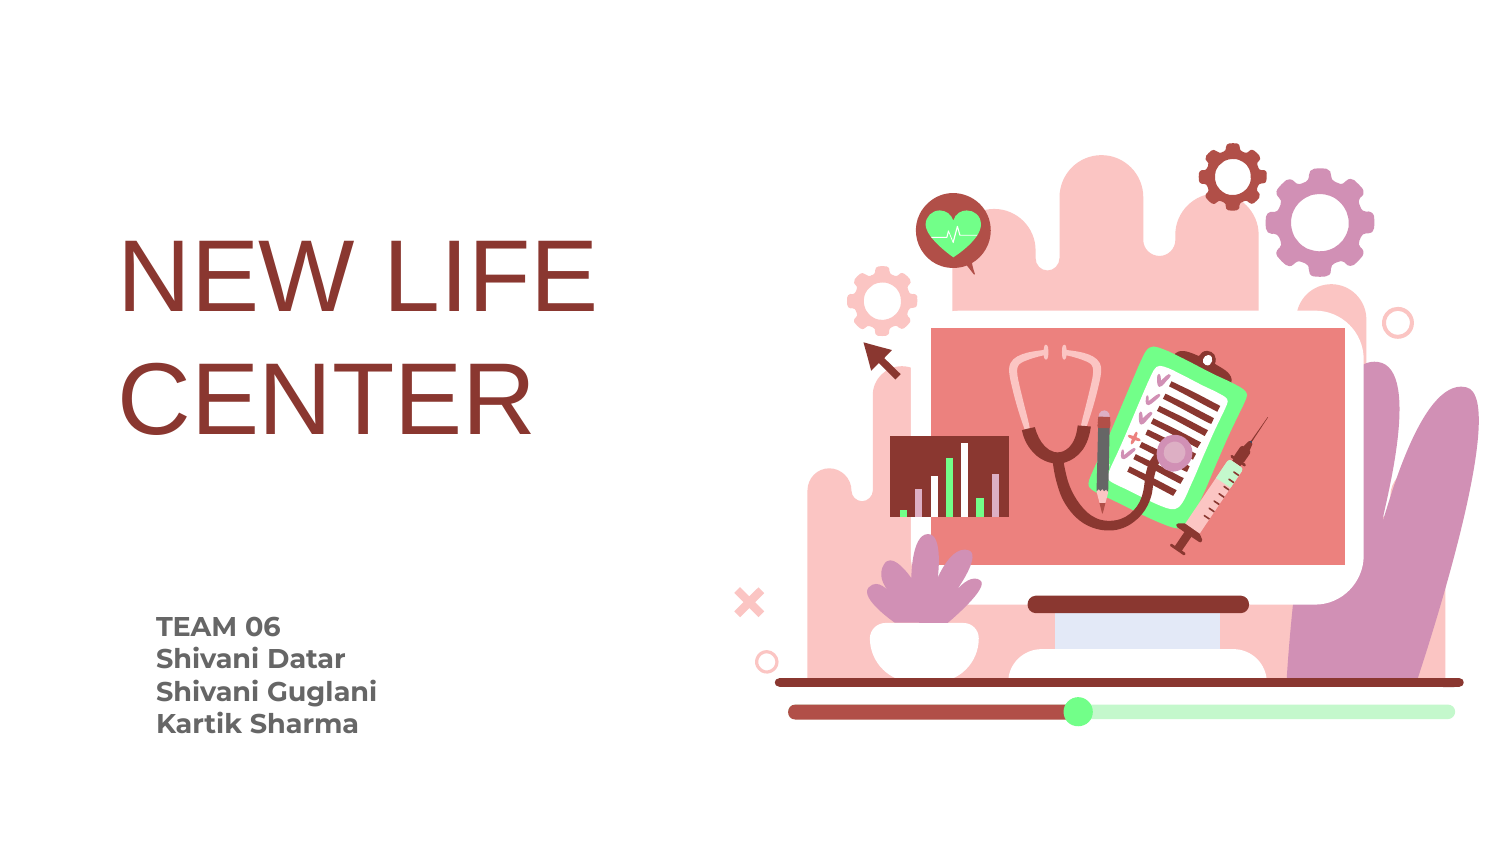

# NEW LIFE CENTER

TEAM 06
Shivani Datar
Shivani Guglani
Kartik Sharma